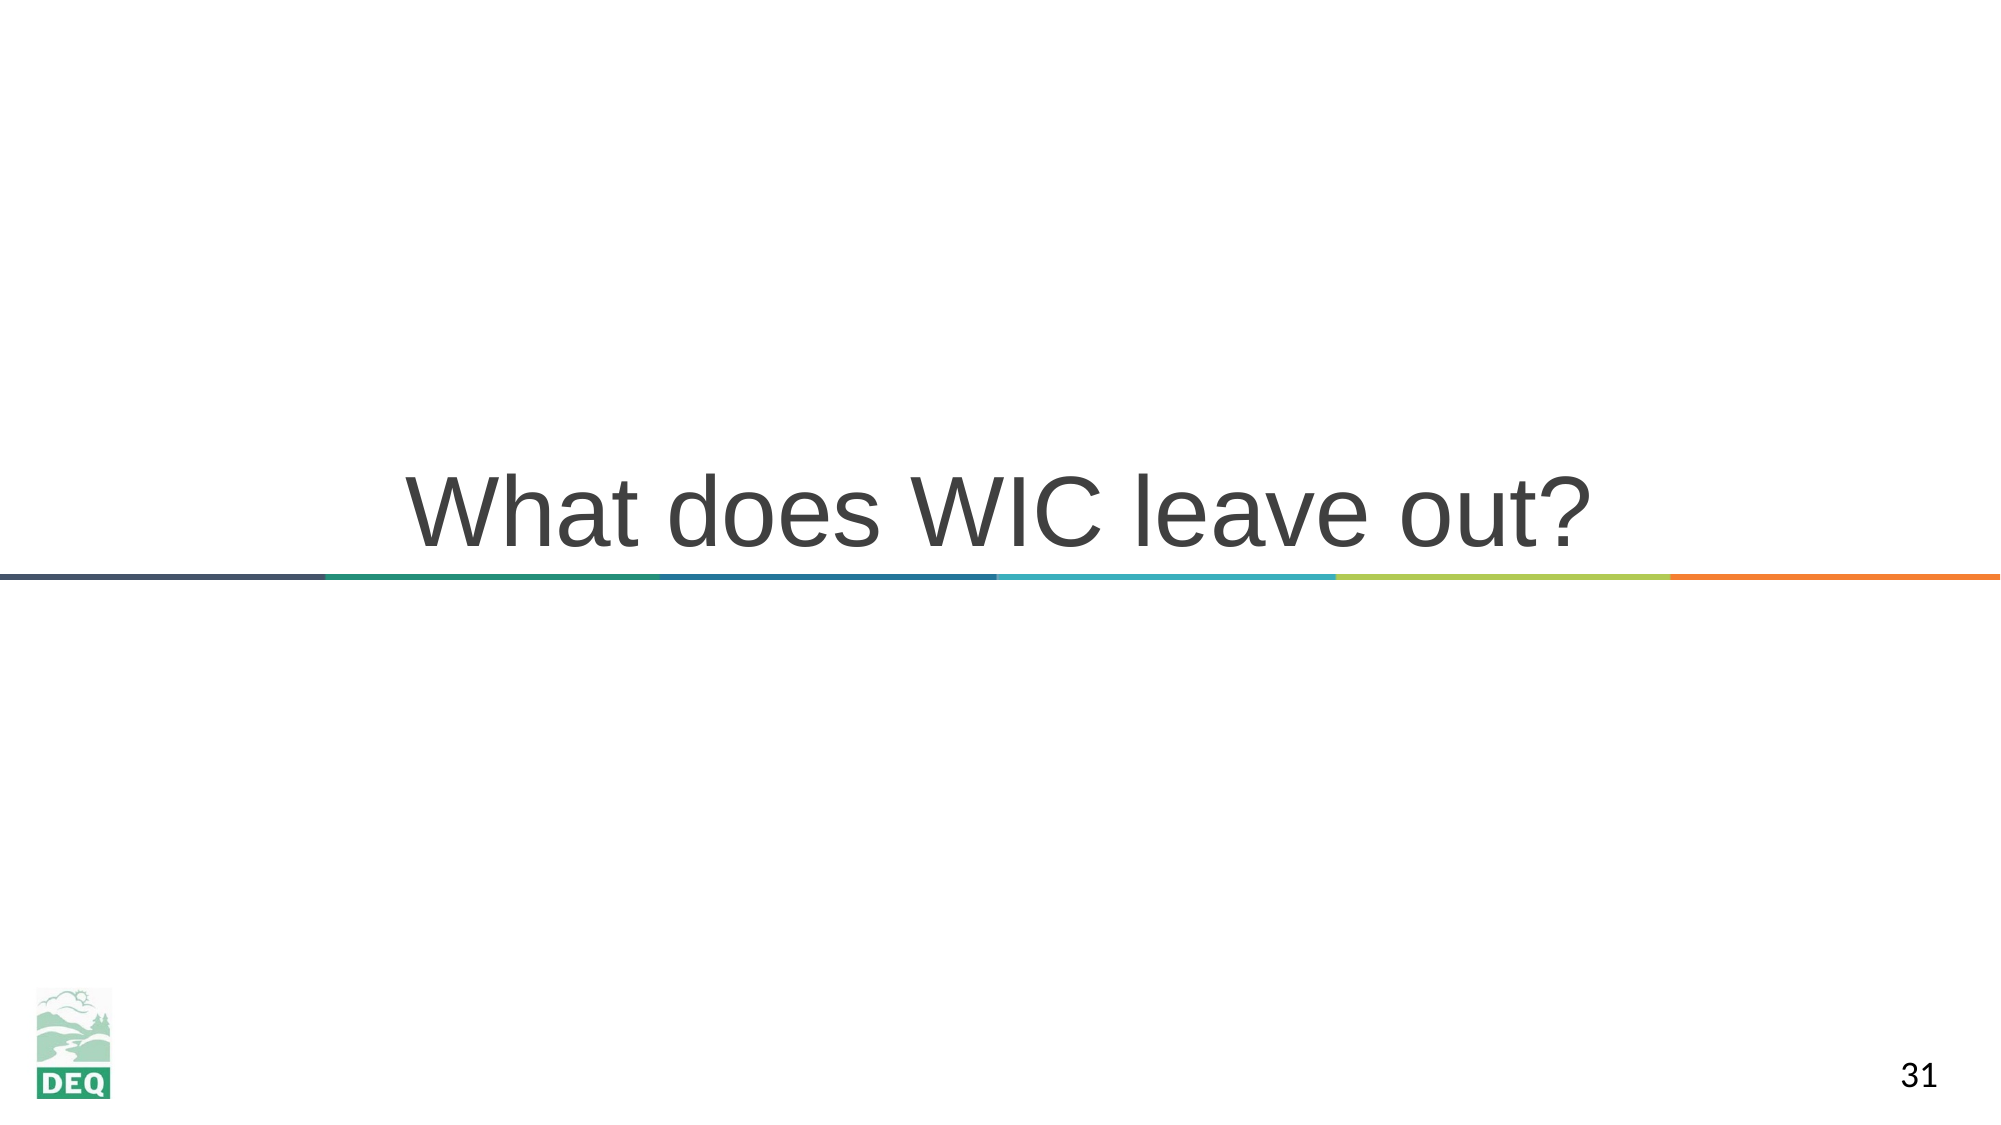

# What does WIC leave out?

31